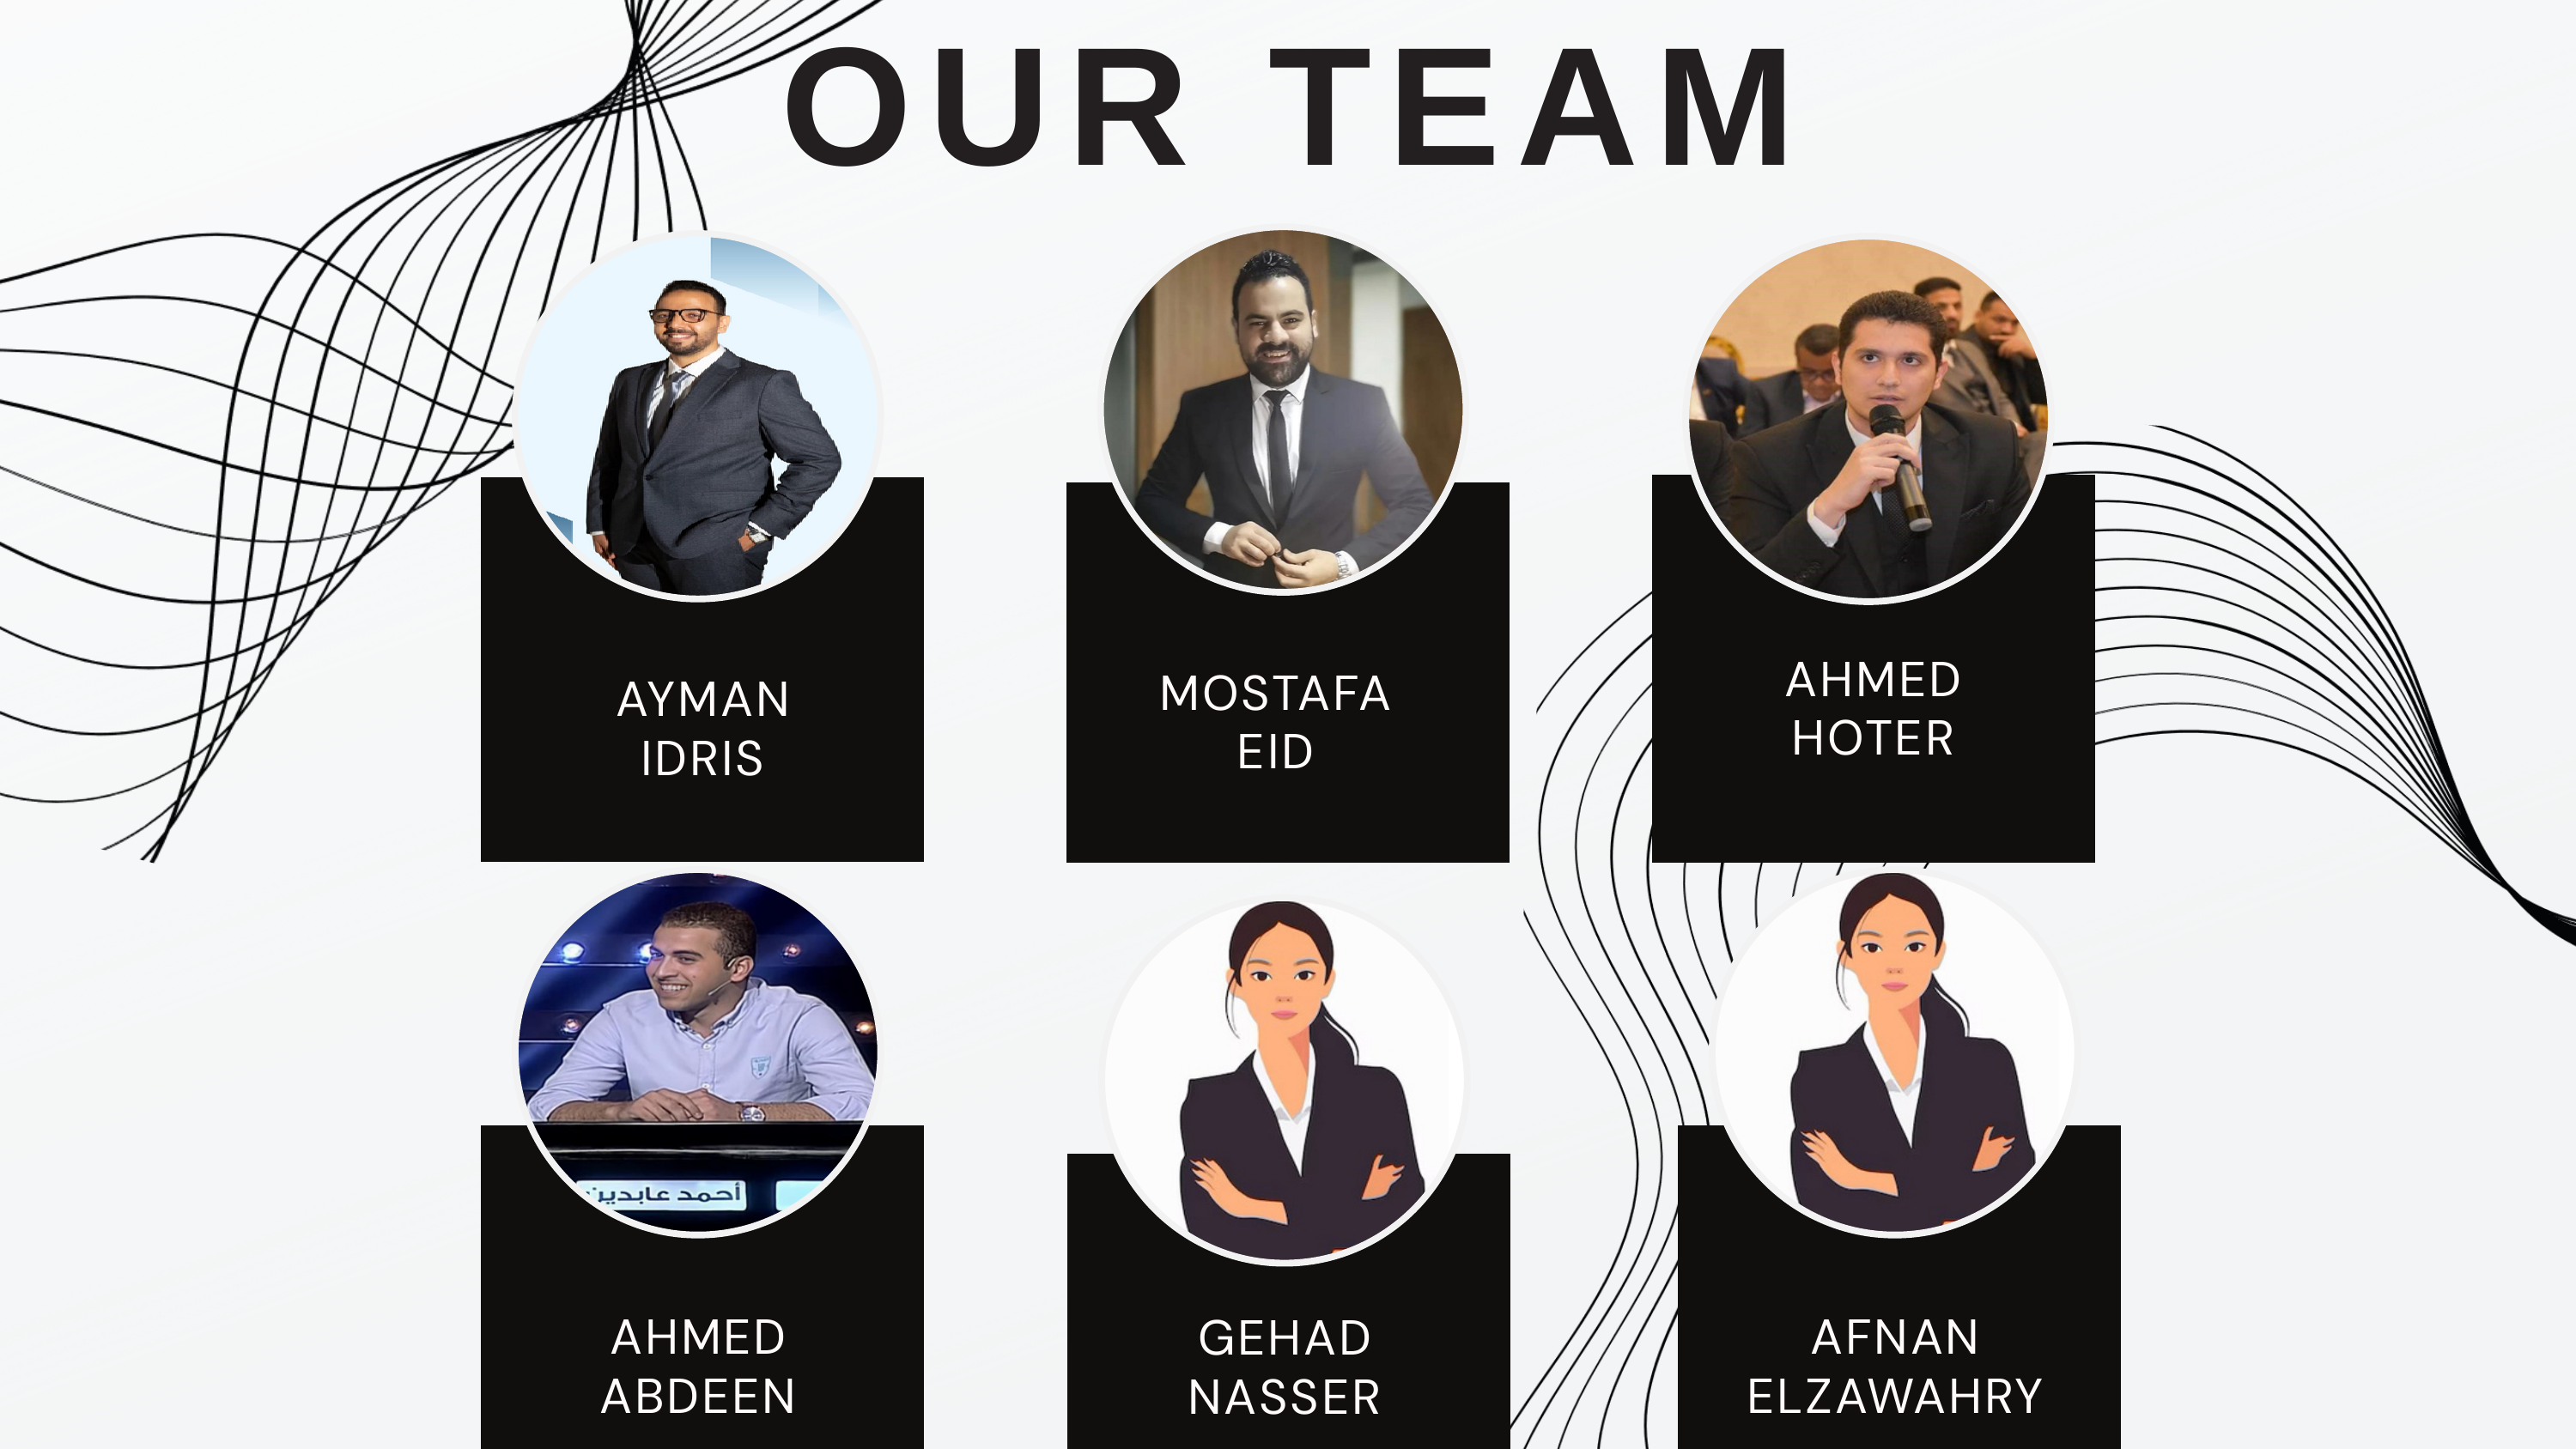

OUR TEAM

AHMED
HOTER
MOSTAFA
EID
AYMAN
IDRIS

Ceo Of Ingoude Company
Ceo Of Ingoude Company

AHMED
ABDEEN
AFNAN
ELZAWAHRY
GEHAD
NASSER